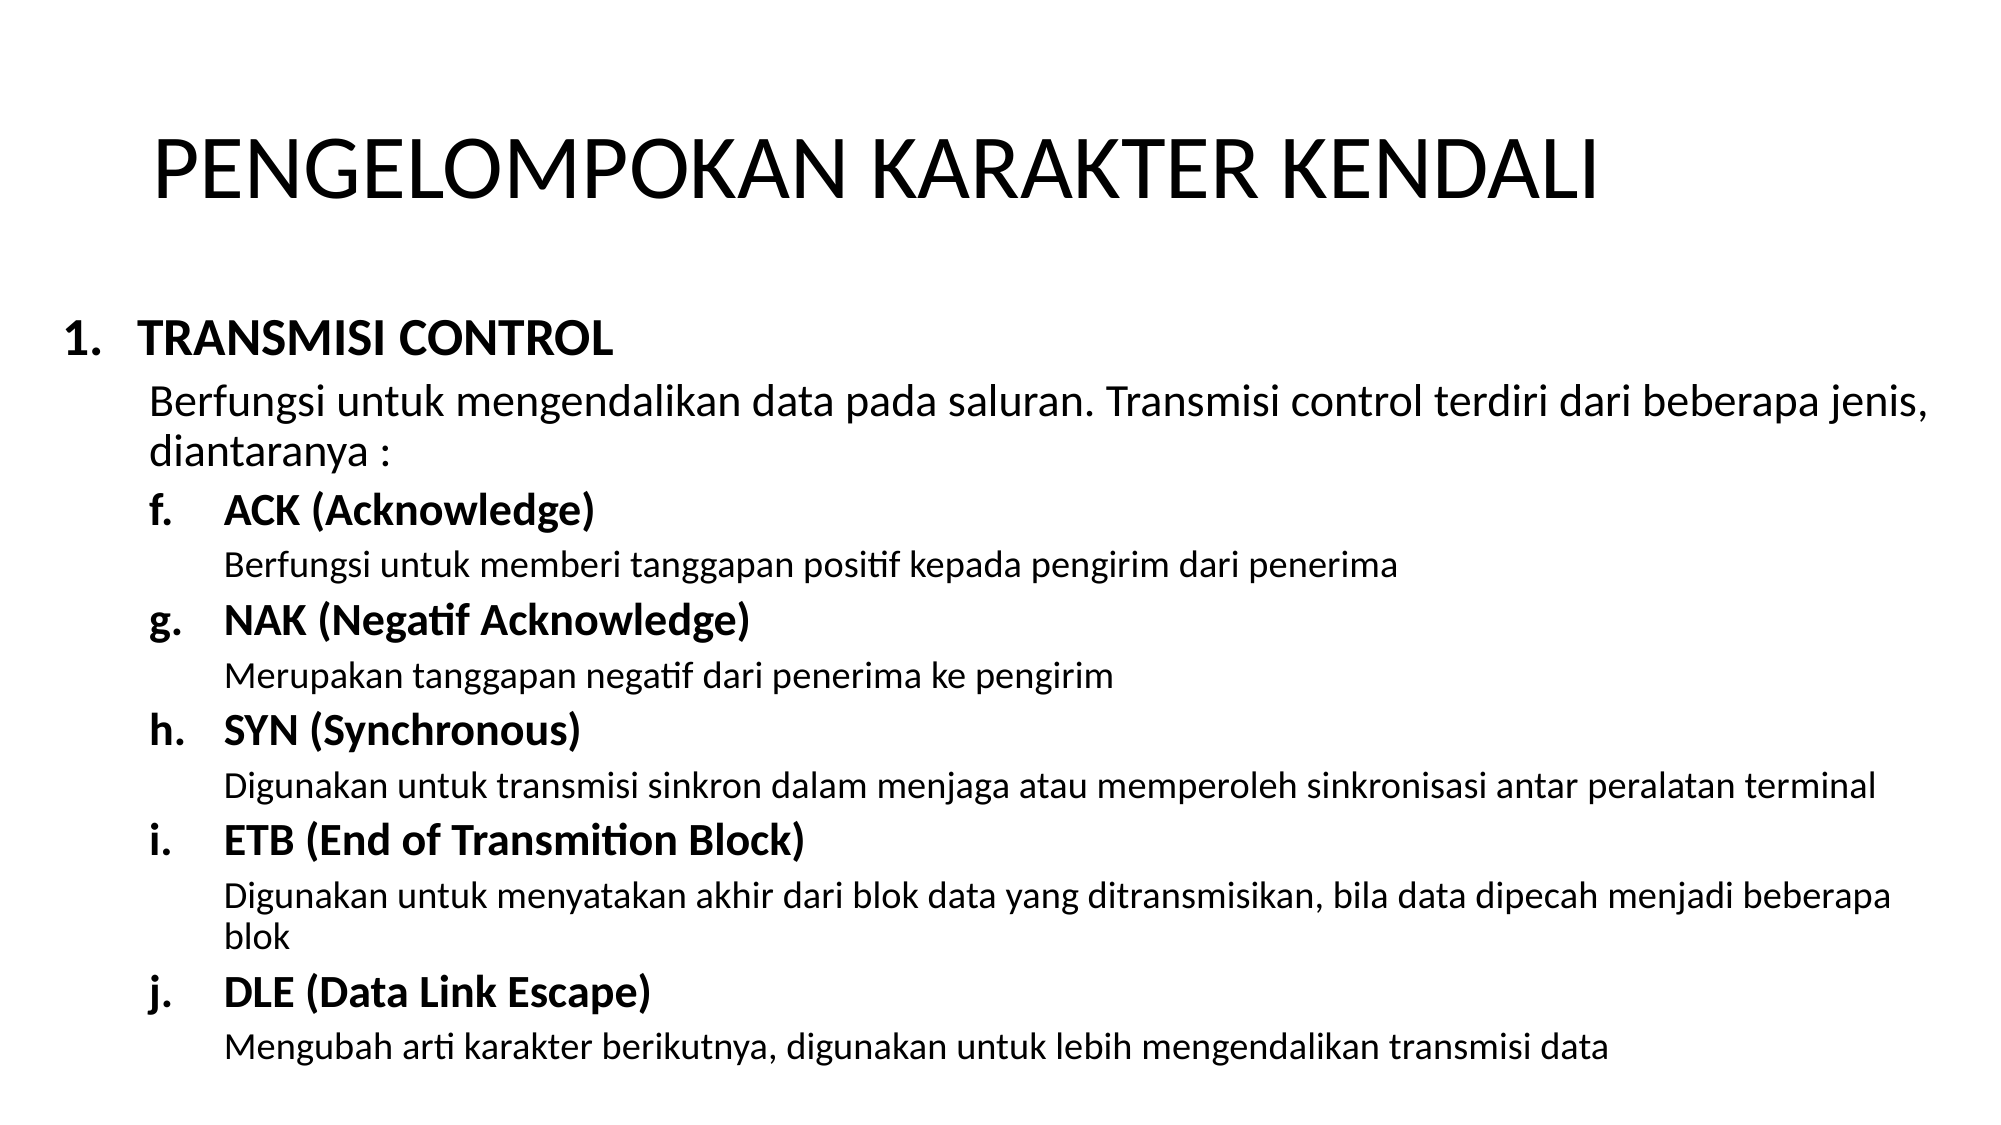

# PENGELOMPOKAN KARAKTER KENDALI
TRANSMISI CONTROL
Berfungsi untuk mengendalikan data pada saluran. Transmisi control terdiri dari beberapa jenis, diantaranya :
ACK (Acknowledge)
Berfungsi untuk memberi tanggapan positif kepada pengirim dari penerima
NAK (Negatif Acknowledge)
Merupakan tanggapan negatif dari penerima ke pengirim
SYN (Synchronous)
Digunakan untuk transmisi sinkron dalam menjaga atau memperoleh sinkronisasi antar peralatan terminal
ETB (End of Transmition Block)
Digunakan untuk menyatakan akhir dari blok data yang ditransmisikan, bila data dipecah menjadi beberapa blok
DLE (Data Link Escape)
Mengubah arti karakter berikutnya, digunakan untuk lebih mengendalikan transmisi data